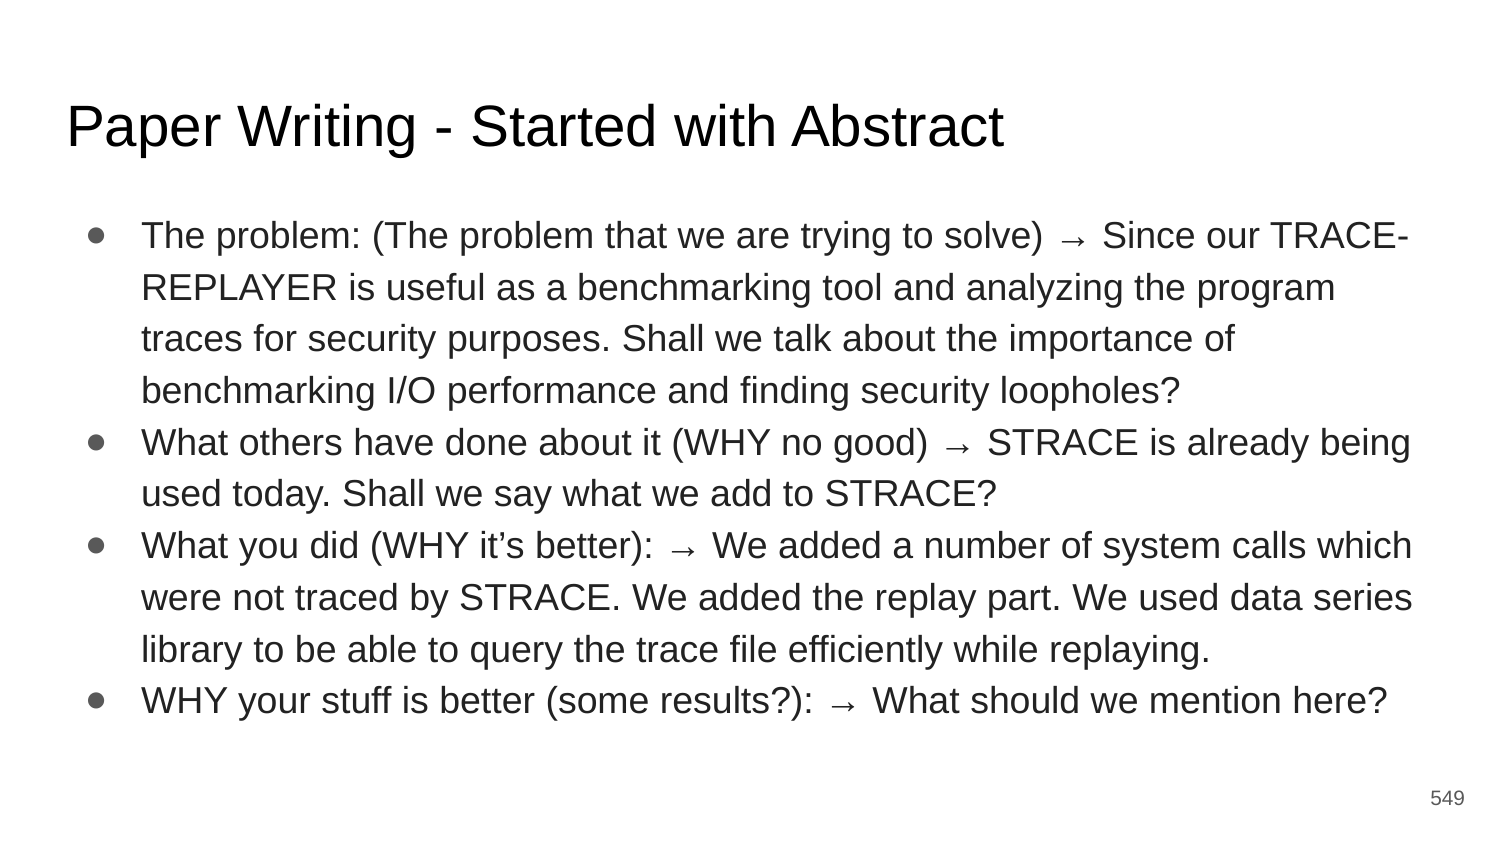

# Paper Writing - Started with Abstract
The problem: (The problem that we are trying to solve) → Since our TRACE-REPLAYER is useful as a benchmarking tool and analyzing the program traces for security purposes. Shall we talk about the importance of benchmarking I/O performance and finding security loopholes?
What others have done about it (WHY no good) → STRACE is already being used today. Shall we say what we add to STRACE?
What you did (WHY it’s better): → We added a number of system calls which were not traced by STRACE. We added the replay part. We used data series library to be able to query the trace file efficiently while replaying.
WHY your stuff is better (some results?): → What should we mention here?

549